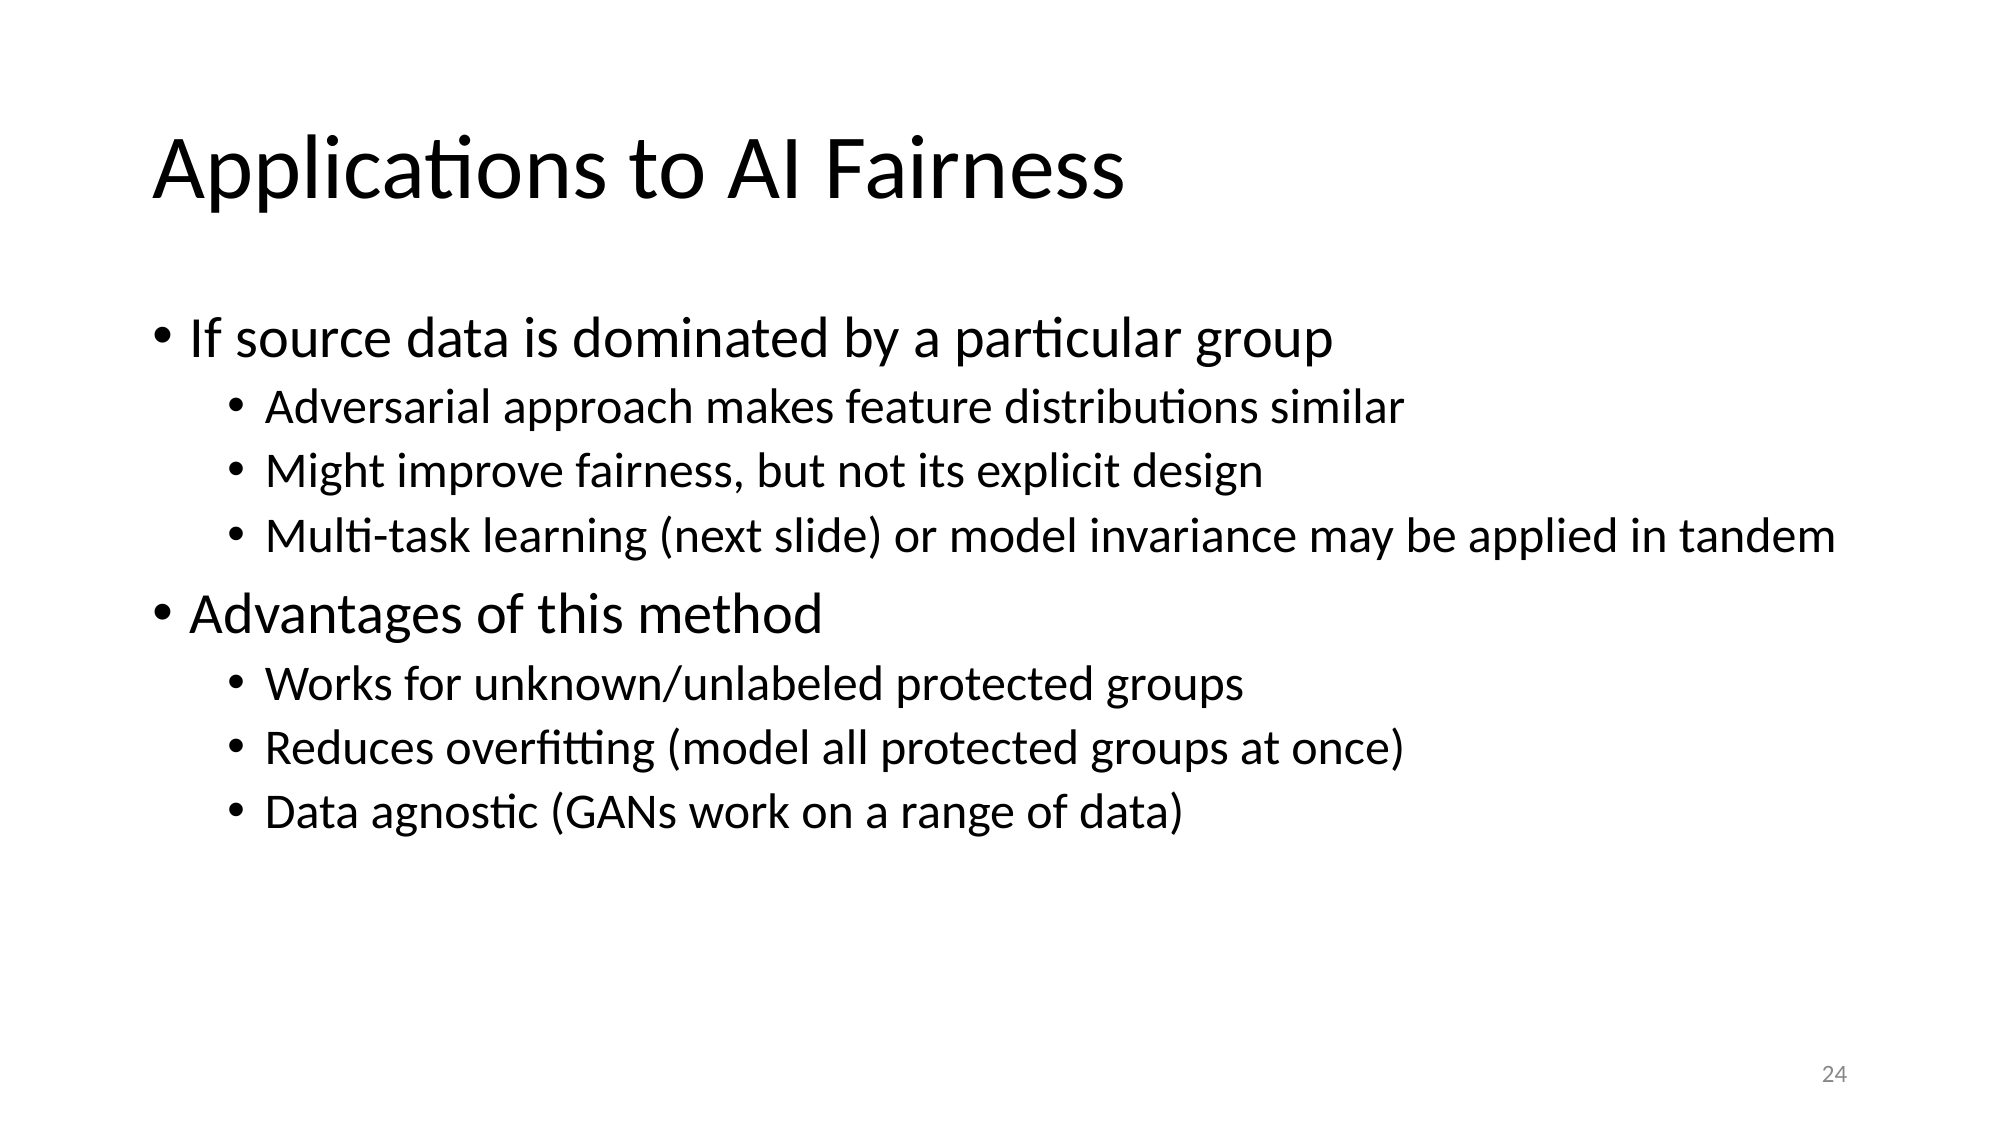

# Applications to AI Fairness
If source data is dominated by a particular group
Adversarial approach makes feature distributions similar
Might improve fairness, but not its explicit design
Multi-task learning (next slide) or model invariance may be applied in tandem
Advantages of this method
Works for unknown/unlabeled protected groups
Reduces overfitting (model all protected groups at once)
Data agnostic (GANs work on a range of data)
24